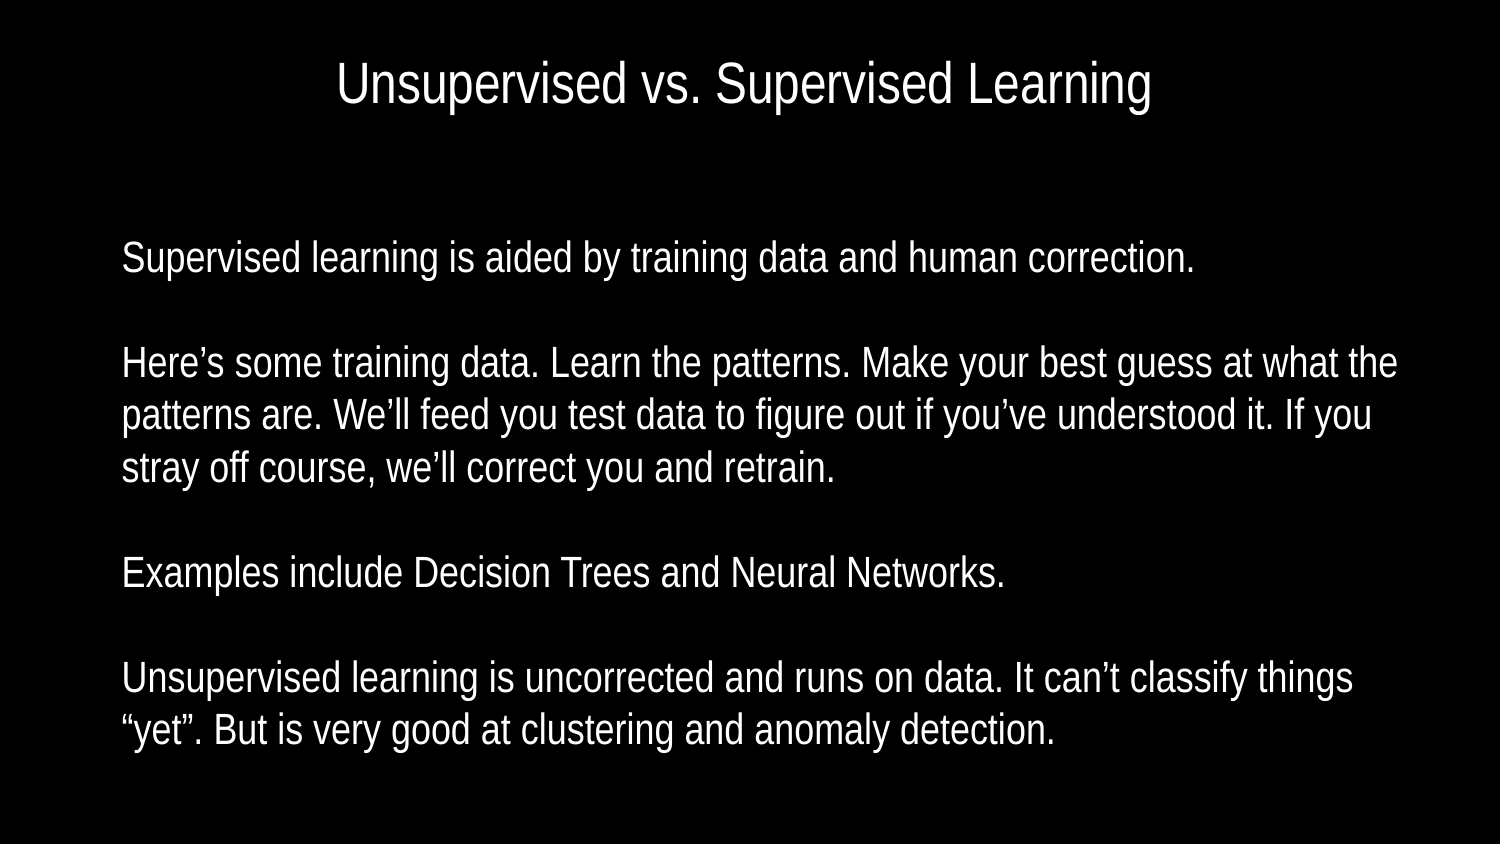

# Unsupervised vs. Supervised Learning
Supervised learning is aided by training data and human correction.

Here’s some training data. Learn the patterns. Make your best guess at what the patterns are. We’ll feed you test data to figure out if you’ve understood it. If you stray off course, we’ll correct you and retrain.

Examples include Decision Trees and Neural Networks.

Unsupervised learning is uncorrected and runs on data. It can’t classify things “yet”. But is very good at clustering and anomaly detection.